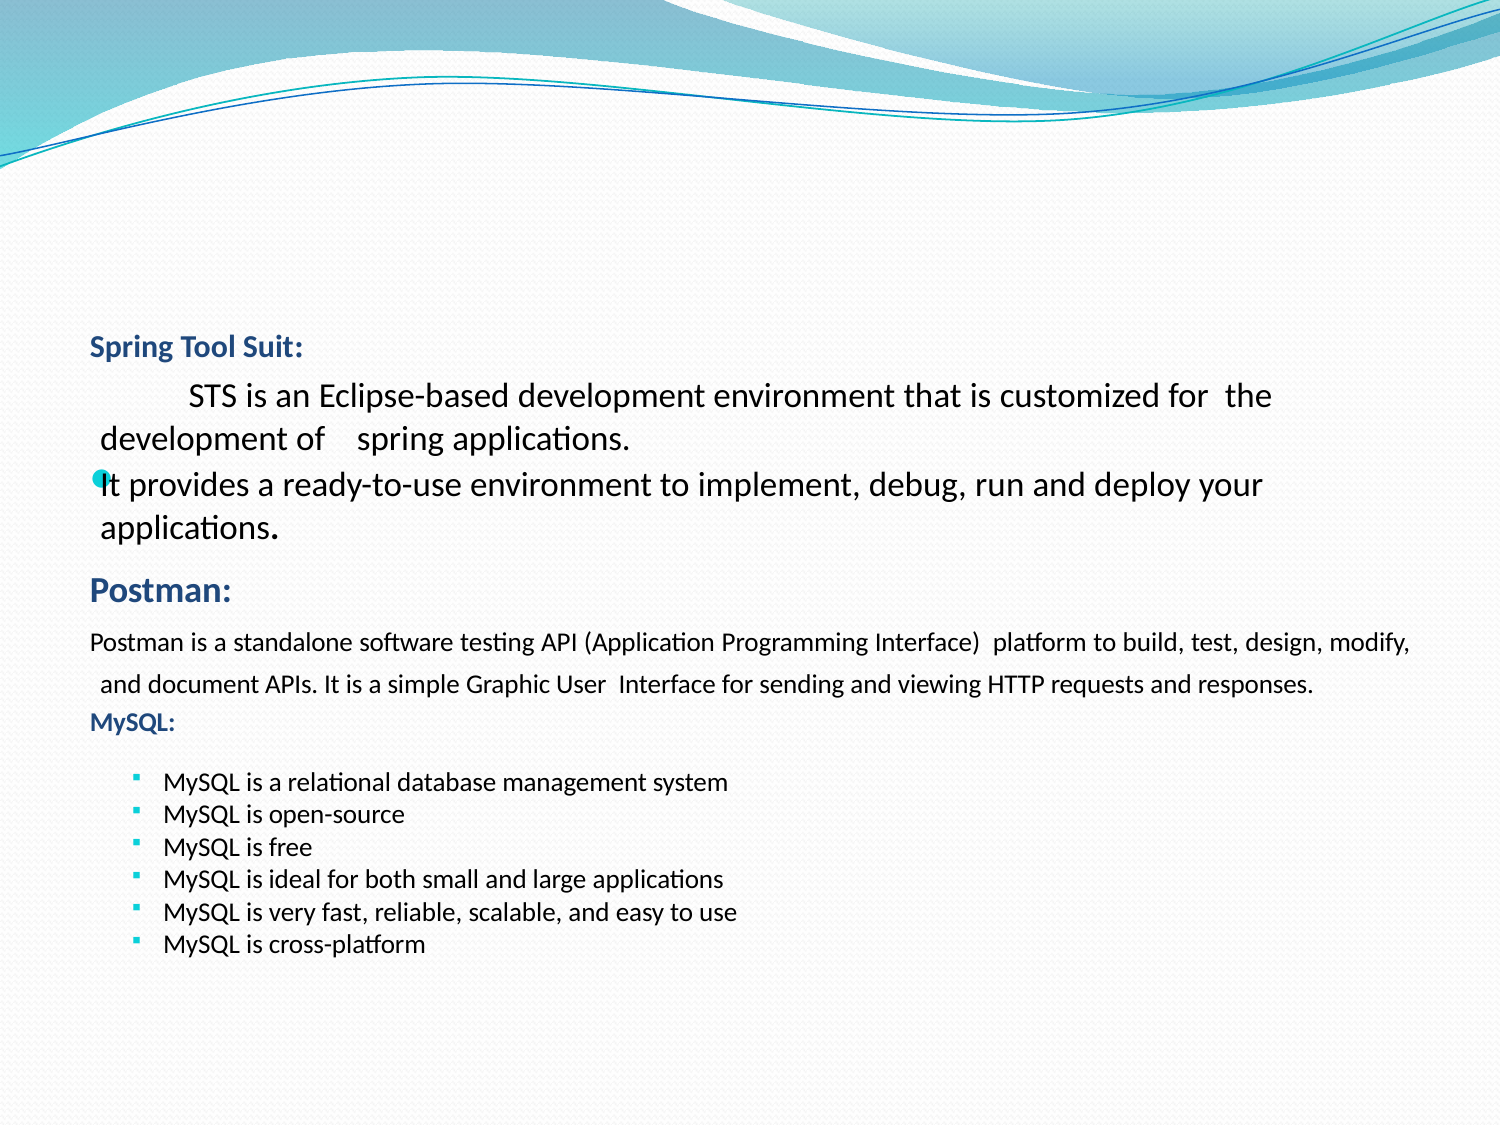

Spring Tool Suit:
           STS is an Eclipse-based development environment that is customized for  the development of    spring applications.
It provides a ready-to-use environment to implement, debug, run and deploy your  applications.
Postman:
Postman is a standalone software testing API (Application Programming Interface)  platform to build, test, design, modify, and document APIs. It is a simple Graphic User  Interface for sending and viewing HTTP requests and responses.
MySQL:

MySQL is a relational database management system
MySQL is open-source
MySQL is free
MySQL is ideal for both small and large applications
MySQL is very fast, reliable, scalable, and easy to use
MySQL is cross-platform